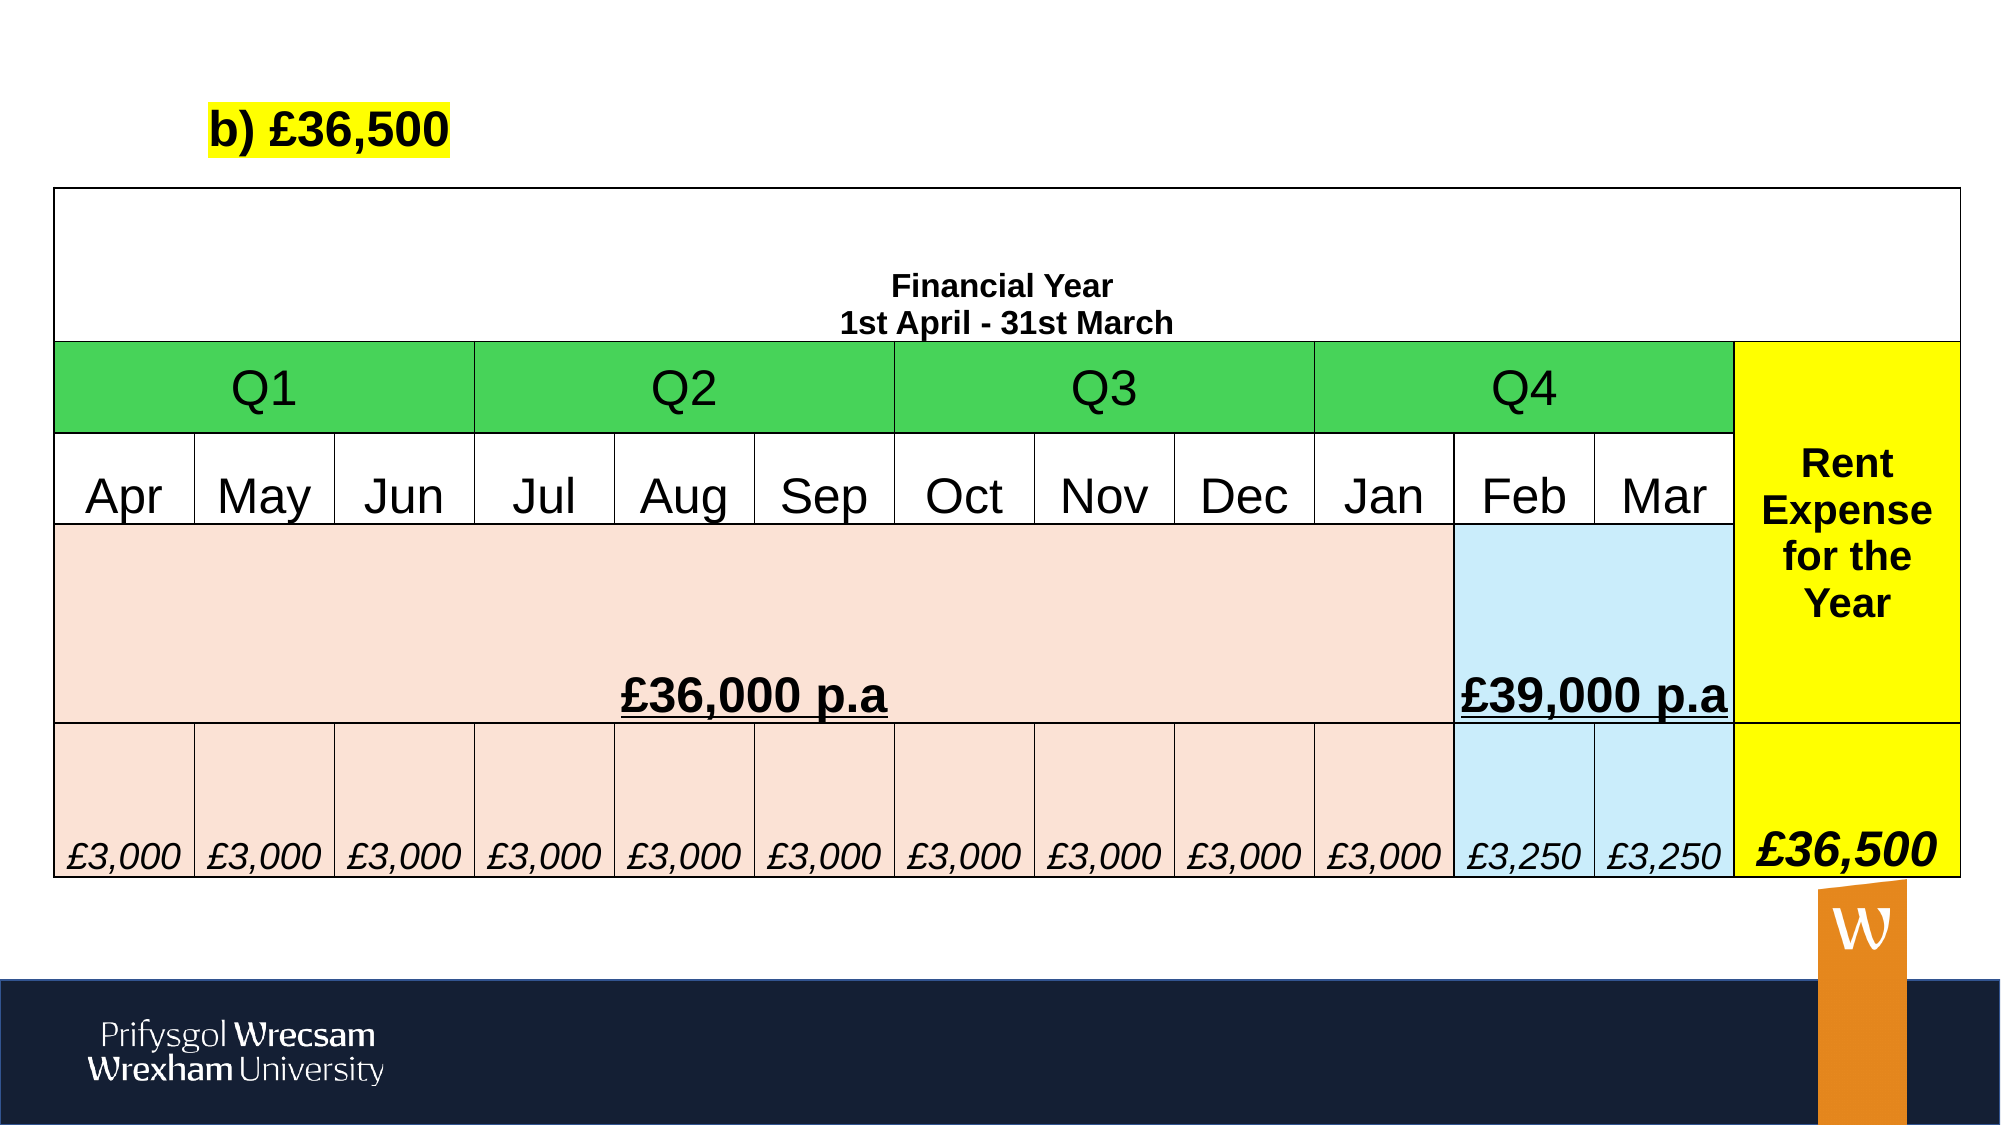

b) £36,500

| Financial Year 1st April - 31st March |  |  |  |  |  |  |  |  |  |  |  |  |
| --- | --- | --- | --- | --- | --- | --- | --- | --- | --- | --- | --- | --- |
| Q1 |  |  | Q2 |  |  | Q3 |  |  | Q4 |  |  | Rent Expense for the Year |
| Apr | May | Jun | Jul | Aug | Sep | Oct | Nov | Dec | Jan | Feb | Mar |  |
| £36,000 p.a |  |  |  |  |  |  |  |  |  | £39,000 p.a |  |  |
| £3,000 | £3,000 | £3,000 | £3,000 | £3,000 | £3,000 | £3,000 | £3,000 | £3,000 | £3,000 | £3,250 | £3,250 | £36,500 |